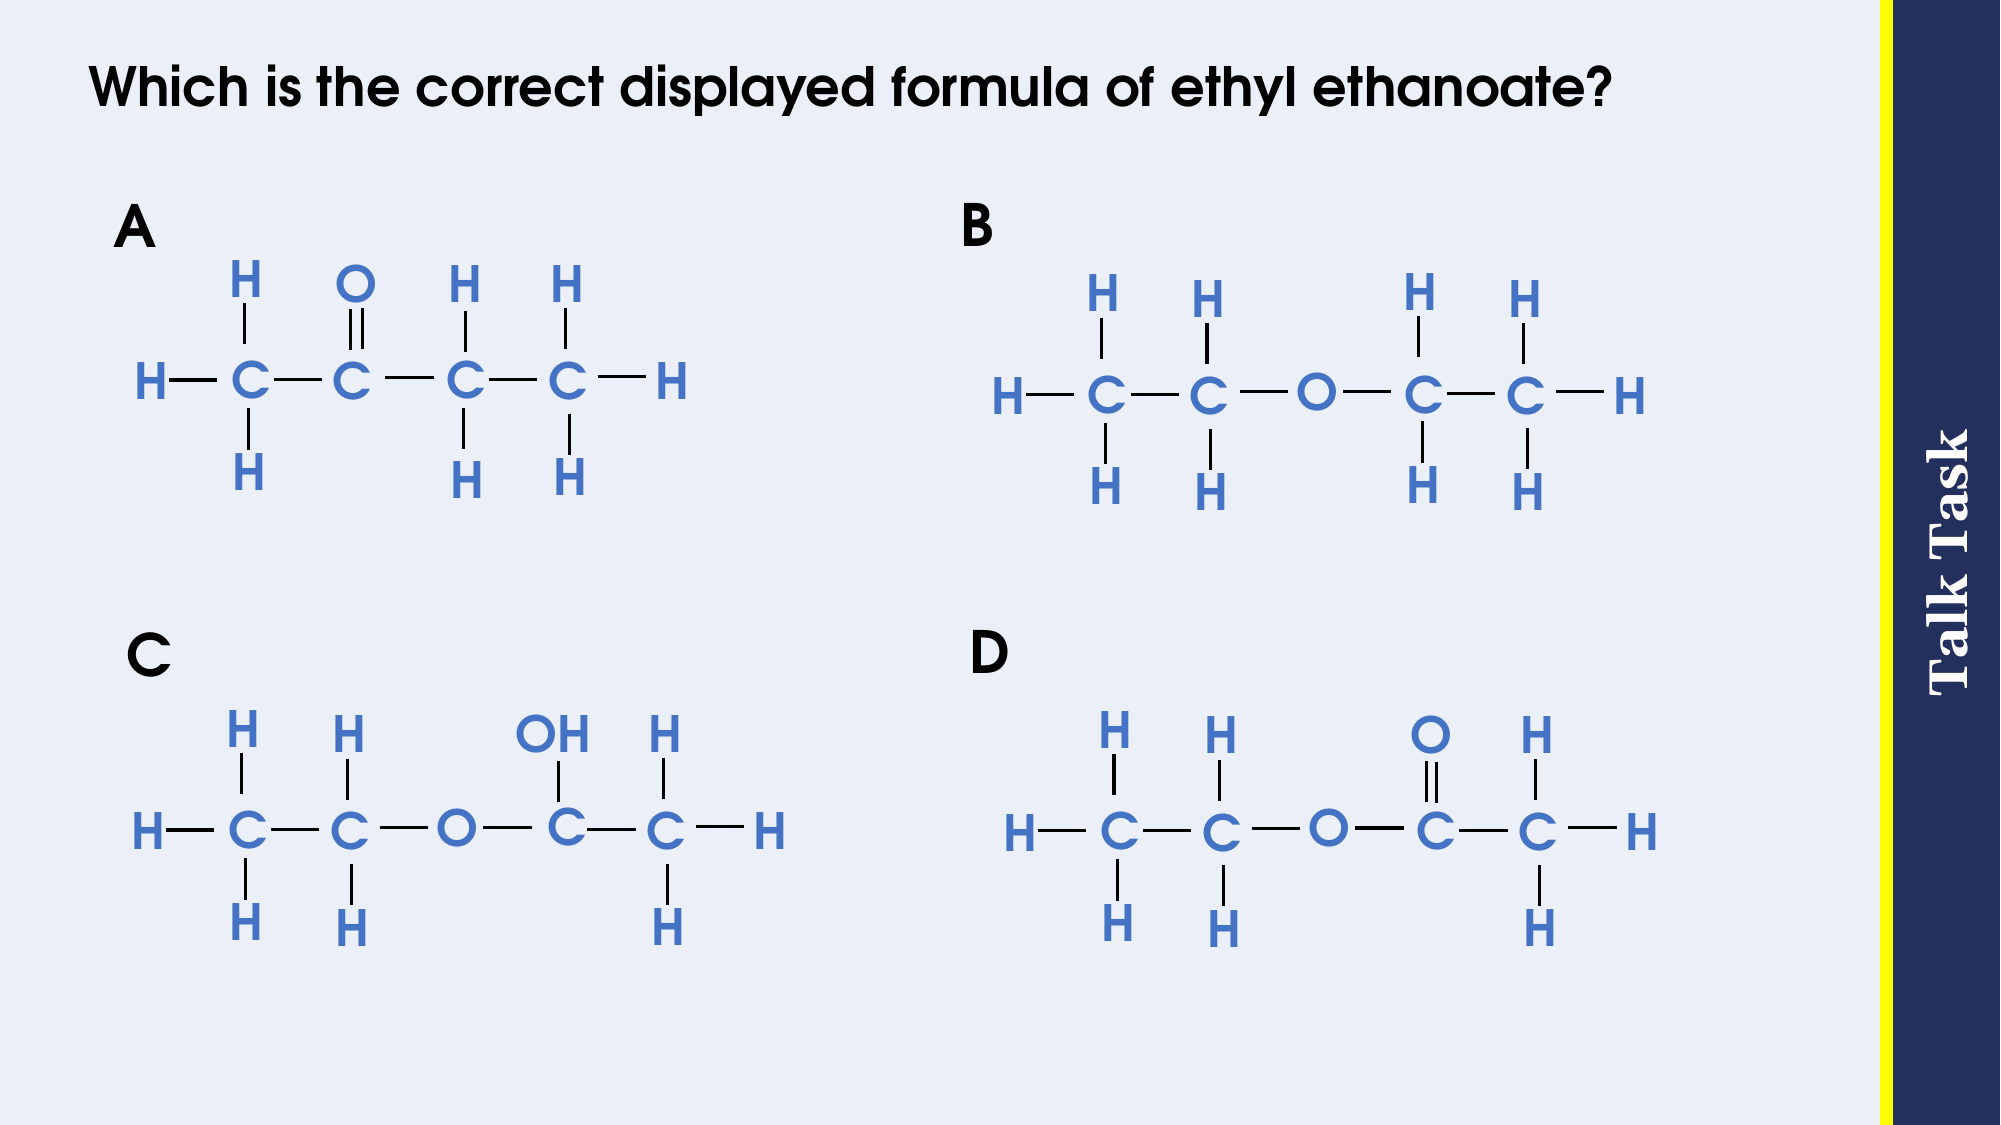

# Which is the correct displayed formula of ethyl ethanoate?
B
A
H
H
H
O
H
H
H
H
C
C
C
H
C
H
O
C
C
C
H
C
H
H
H
H
H
H
H
H
D
C
H
H
OH
H
H
O
H
H
C
O
O
C
C
C
H
C
C
H
C
H
C
H
H
H
H
H
H
H